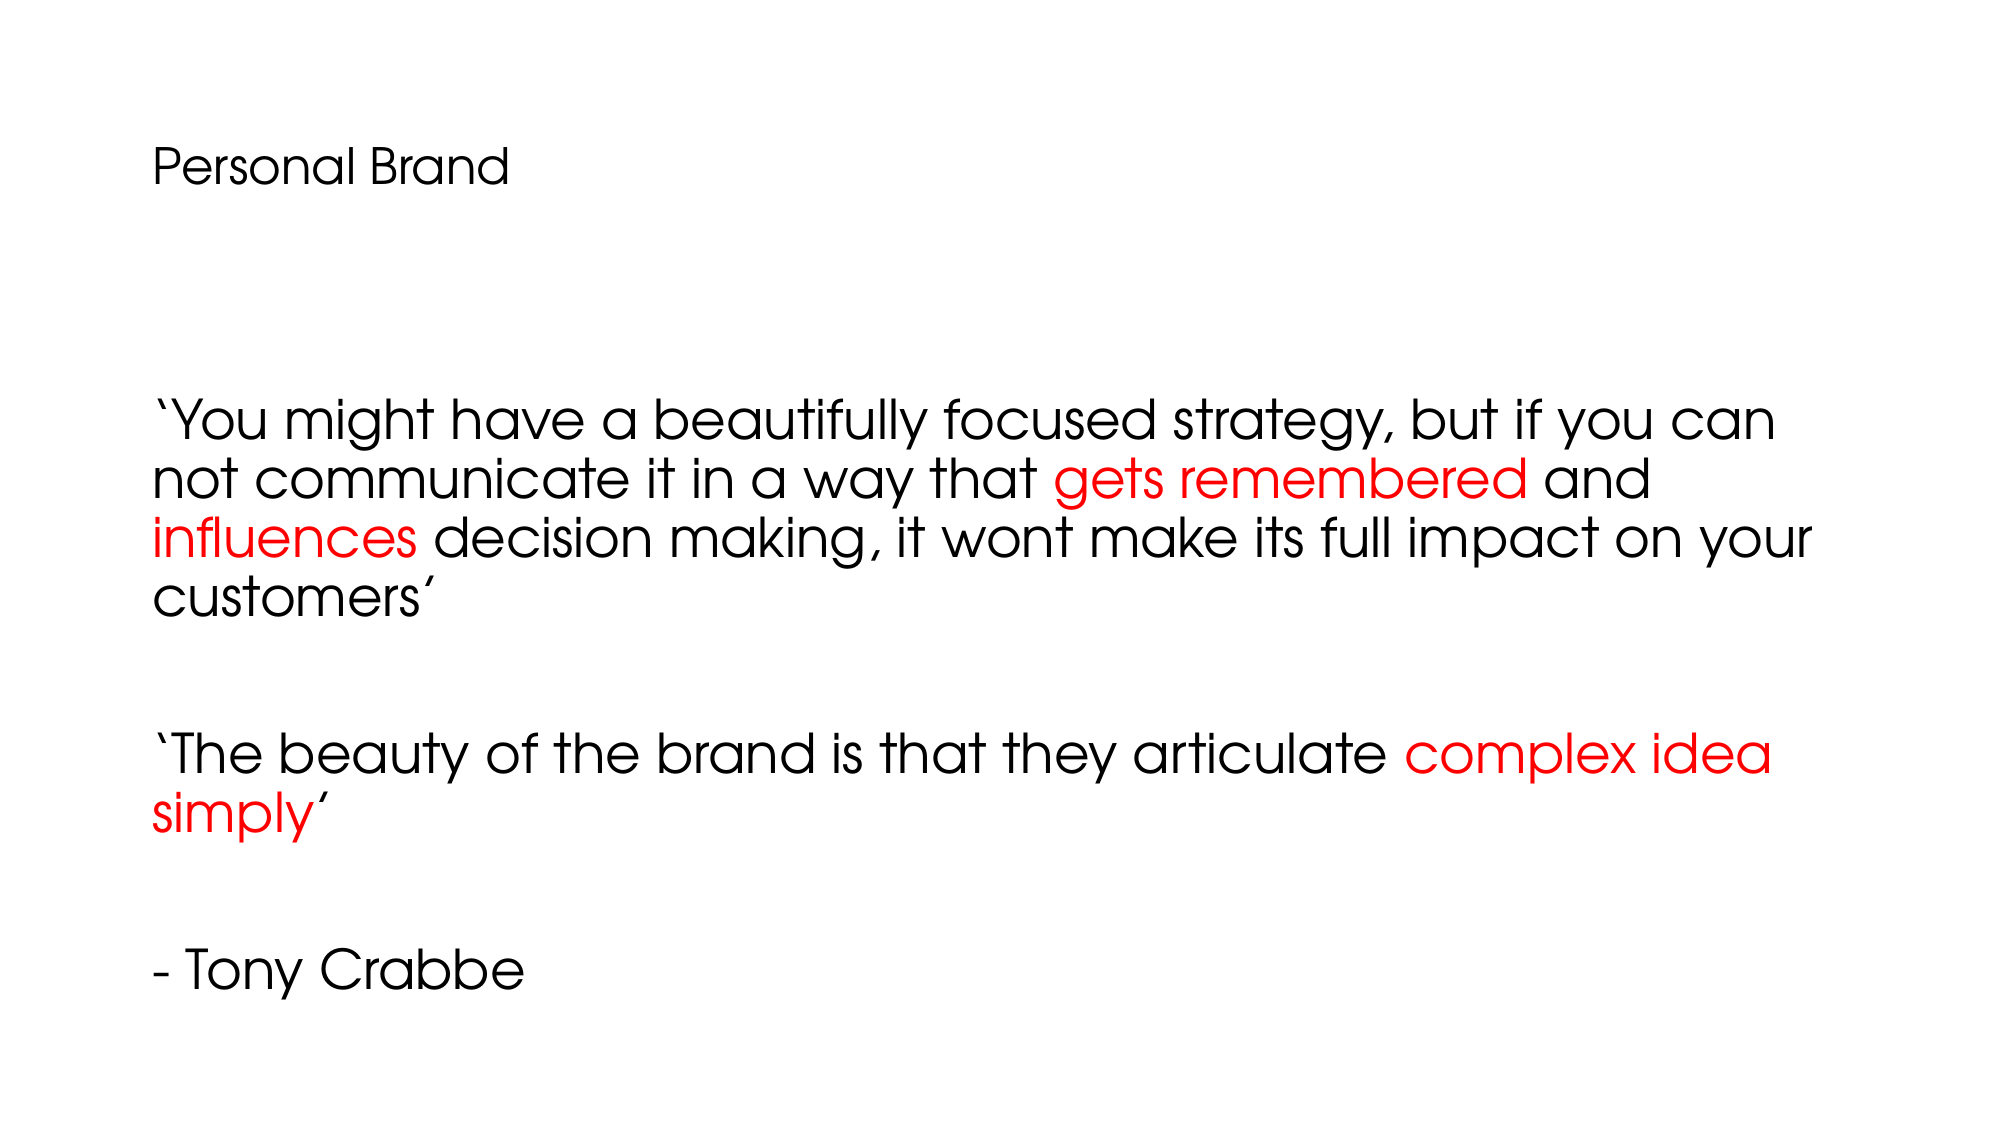

# Personal Brand

‘You might have a beautifully focused strategy, but if you can not communicate it in a way that gets remembered and influences decision making, it wont make its full impact on your customers’

‘The beauty of the brand is that they articulate complex idea simply’

- Tony Crabbe